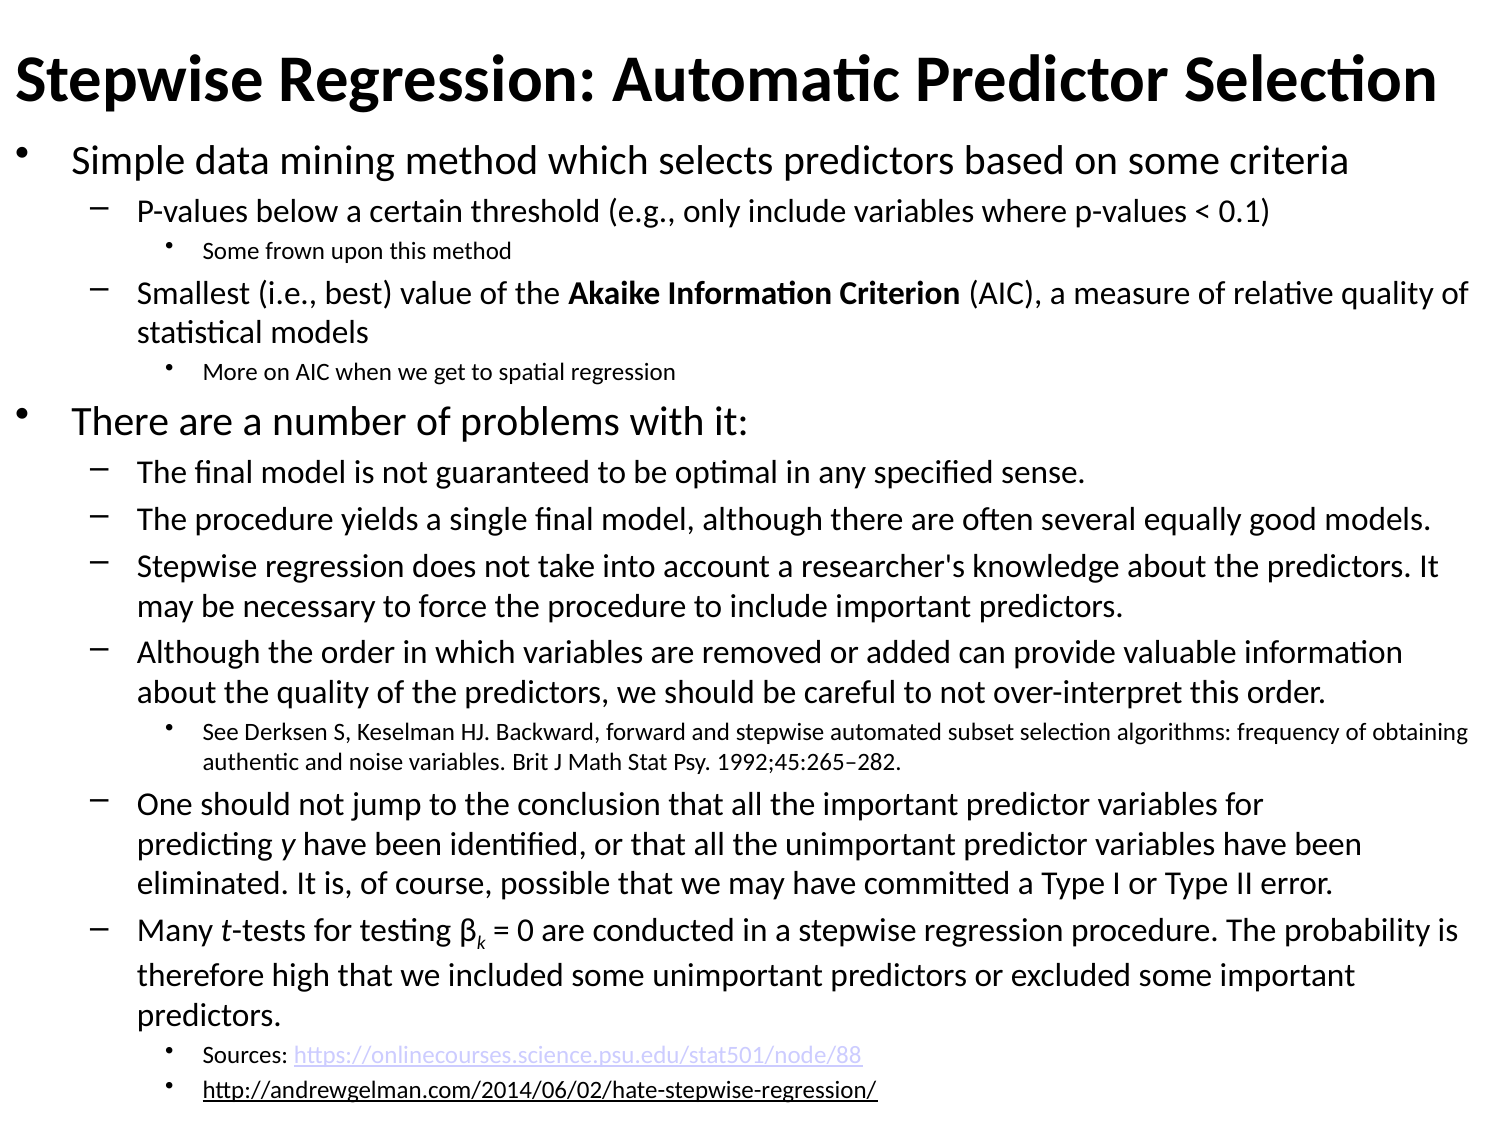

# Stepwise Regression: Automatic Predictor Selection
Simple data mining method which selects predictors based on some criteria
P-values below a certain threshold (e.g., only include variables where p-values < 0.1)
Some frown upon this method
Smallest (i.e., best) value of the Akaike Information Criterion (AIC), a measure of relative quality of statistical models
More on AIC when we get to spatial regression
There are a number of problems with it:
The final model is not guaranteed to be optimal in any specified sense.
The procedure yields a single final model, although there are often several equally good models.
Stepwise regression does not take into account a researcher's knowledge about the predictors. It may be necessary to force the procedure to include important predictors.
Although the order in which variables are removed or added can provide valuable information about the quality of the predictors, we should be careful to not over-interpret this order.
See Derksen S, Keselman HJ. Backward, forward and stepwise automated subset selection algorithms: frequency of obtaining authentic and noise variables. Brit J Math Stat Psy. 1992;45:265–282.
One should not jump to the conclusion that all the important predictor variables for predicting y have been identified, or that all the unimportant predictor variables have been eliminated. It is, of course, possible that we may have committed a Type I or Type II error.
Many t-tests for testing βk = 0 are conducted in a stepwise regression procedure. The probability is therefore high that we included some unimportant predictors or excluded some important predictors.
Sources: https://onlinecourses.science.psu.edu/stat501/node/88
http://andrewgelman.com/2014/06/02/hate-stepwise-regression/